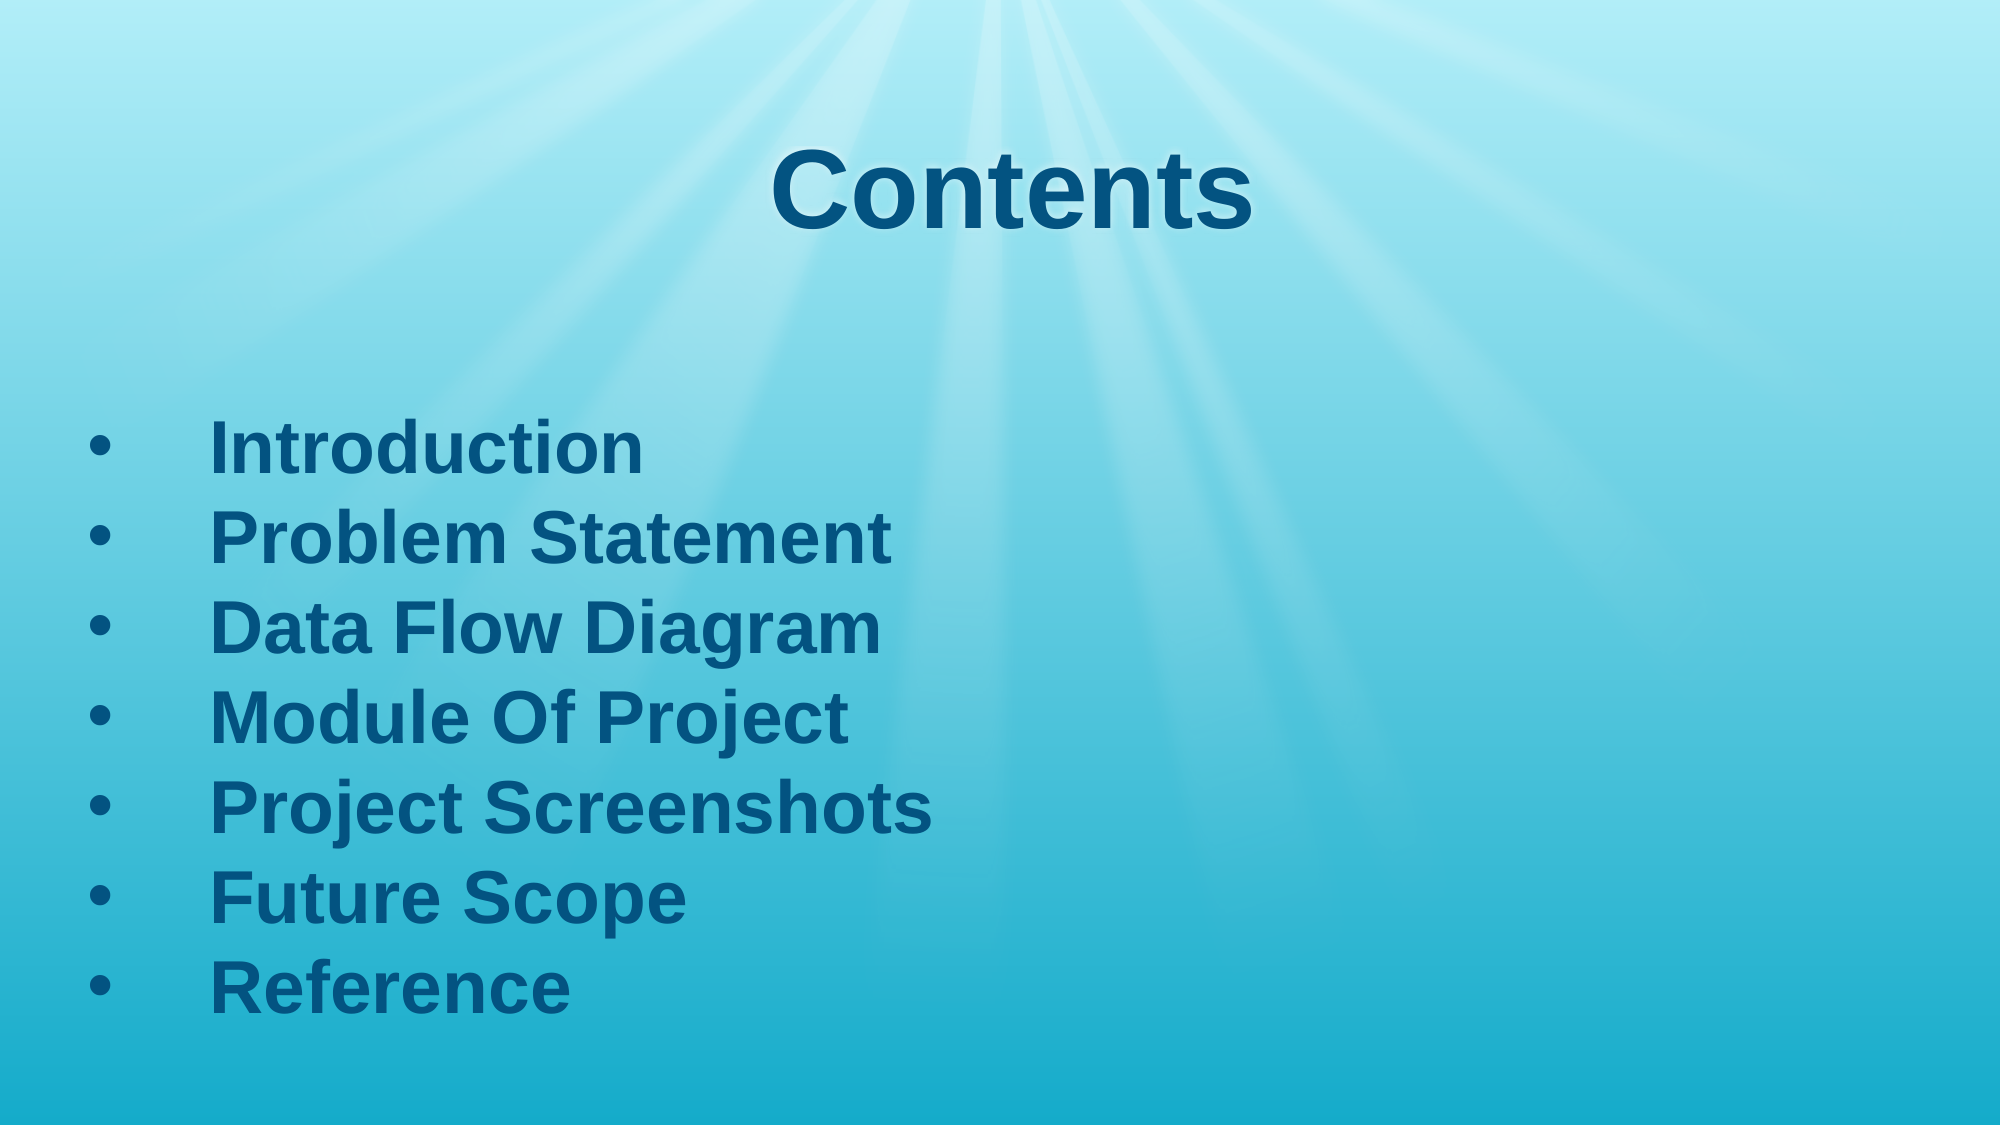

# Contents
Introduction
Problem Statement
Data Flow Diagram
Module Of Project
Project Screenshots
Future Scope
Reference